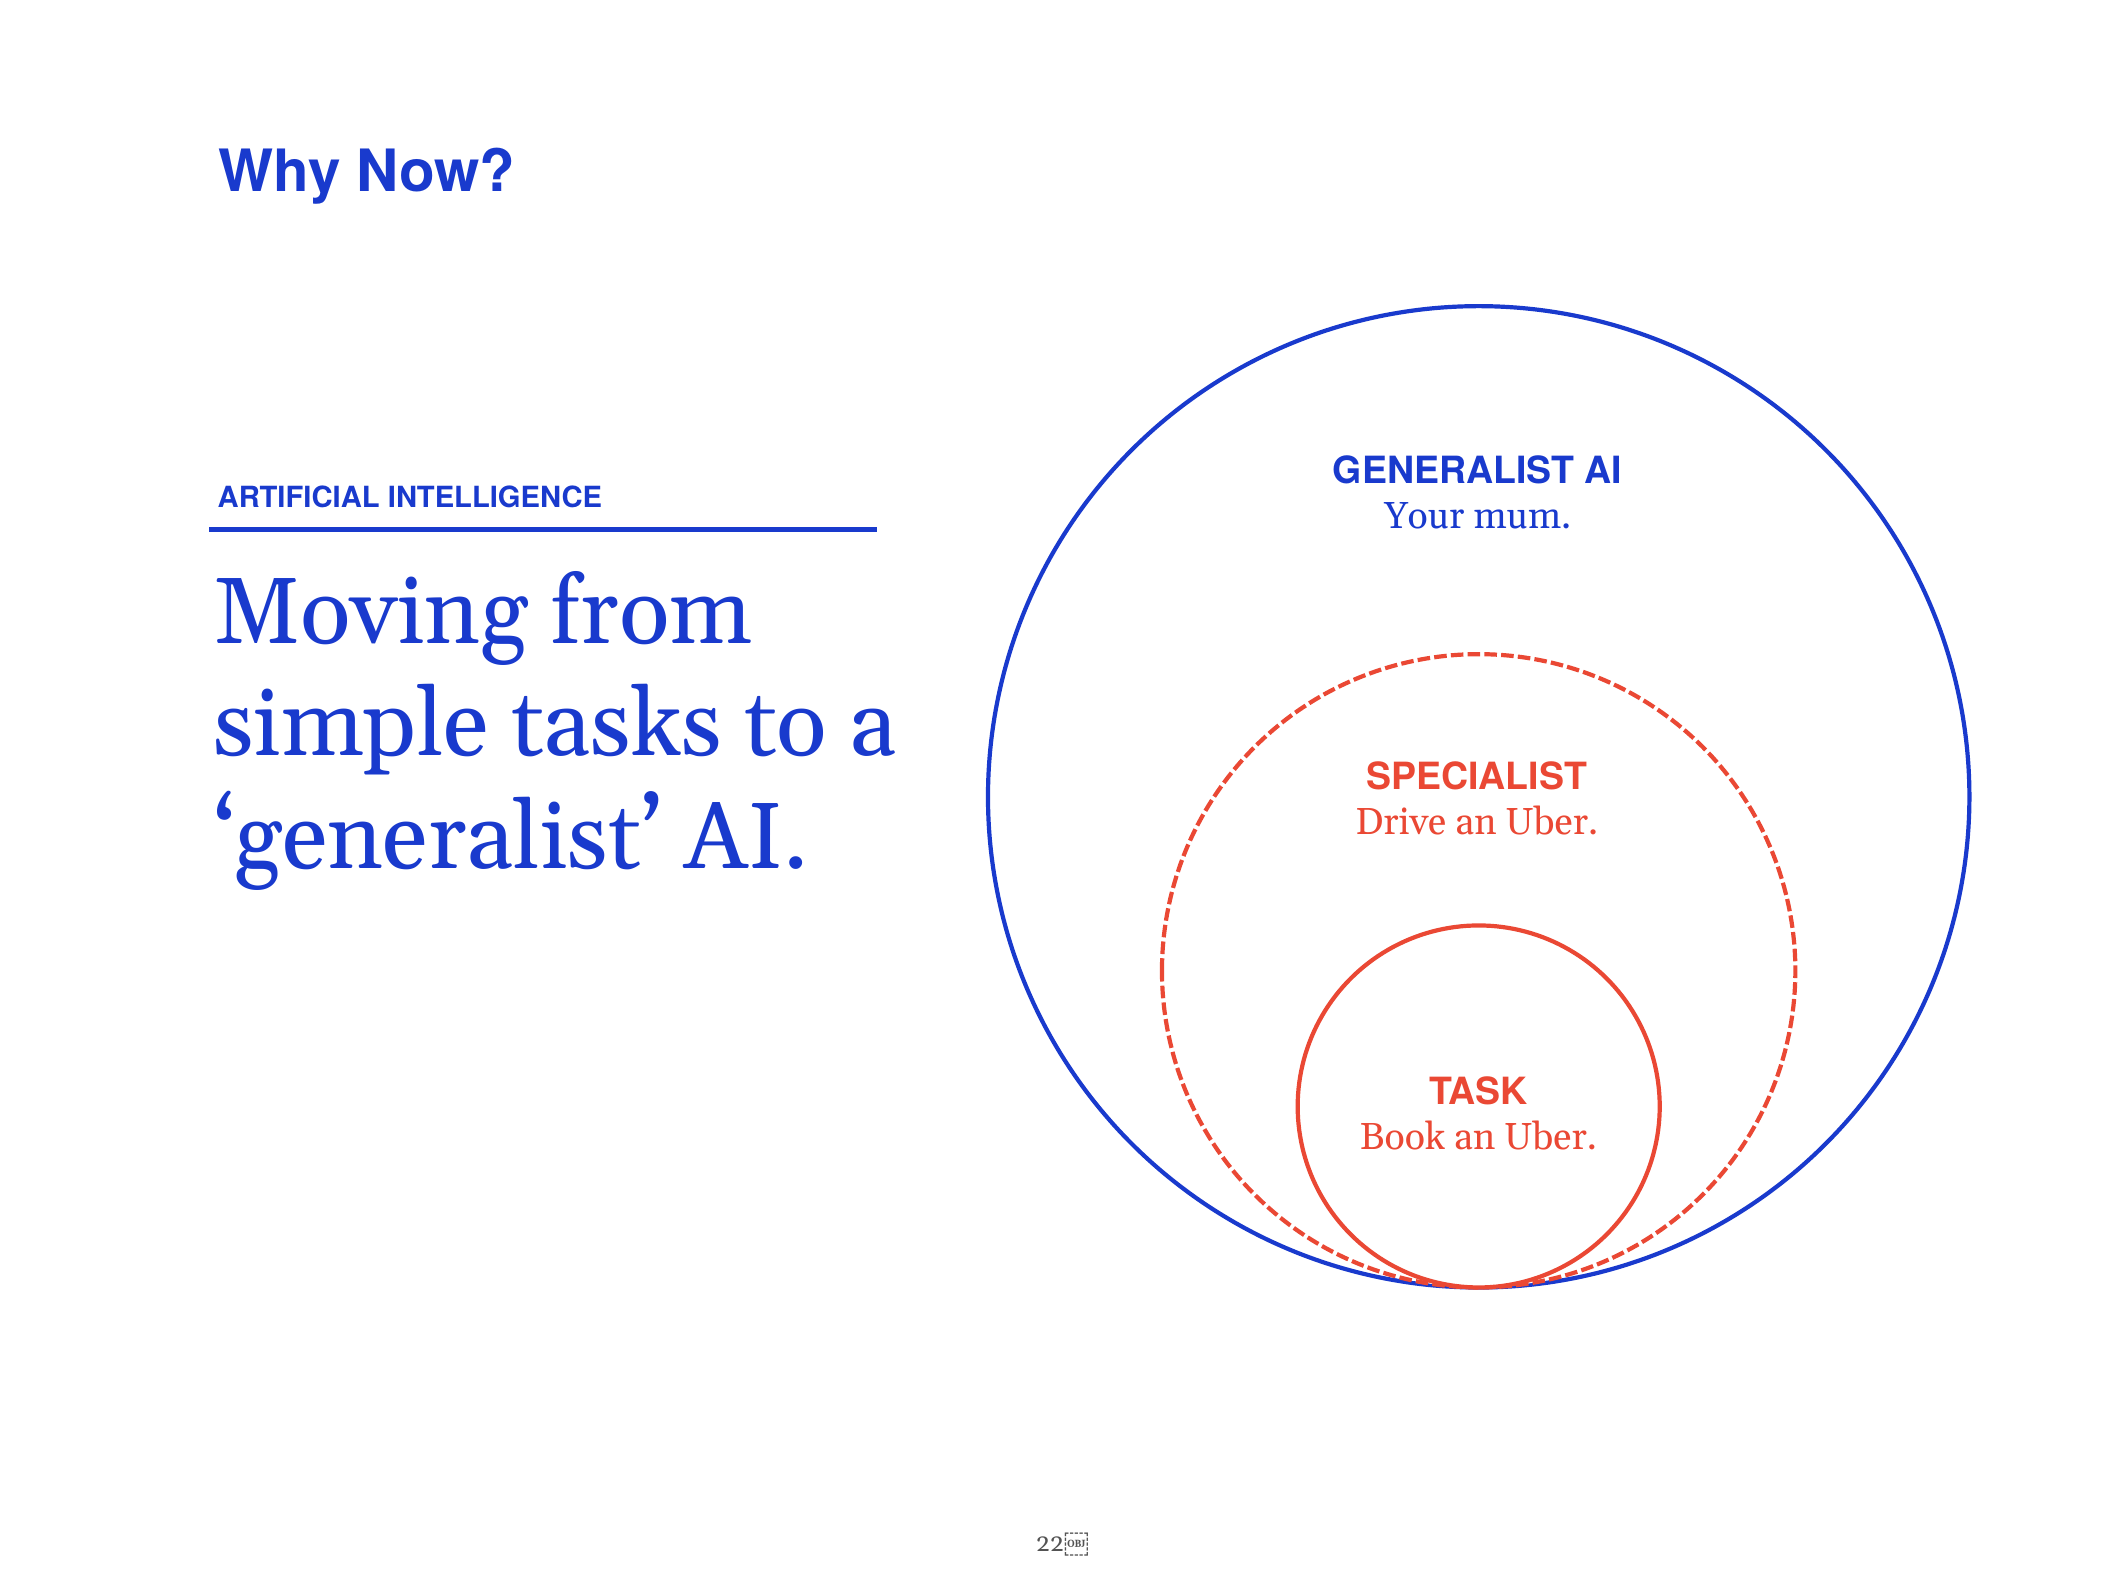

Why Now?

GENERALIST AI
Your mum.

TASK
Book an Uber.
ARTIFICIAL INTELLIGENCE

Moving from simple tasks to a ‘generalist’ AI.
SPECIALIST
Drive an Uber.
22￼
22